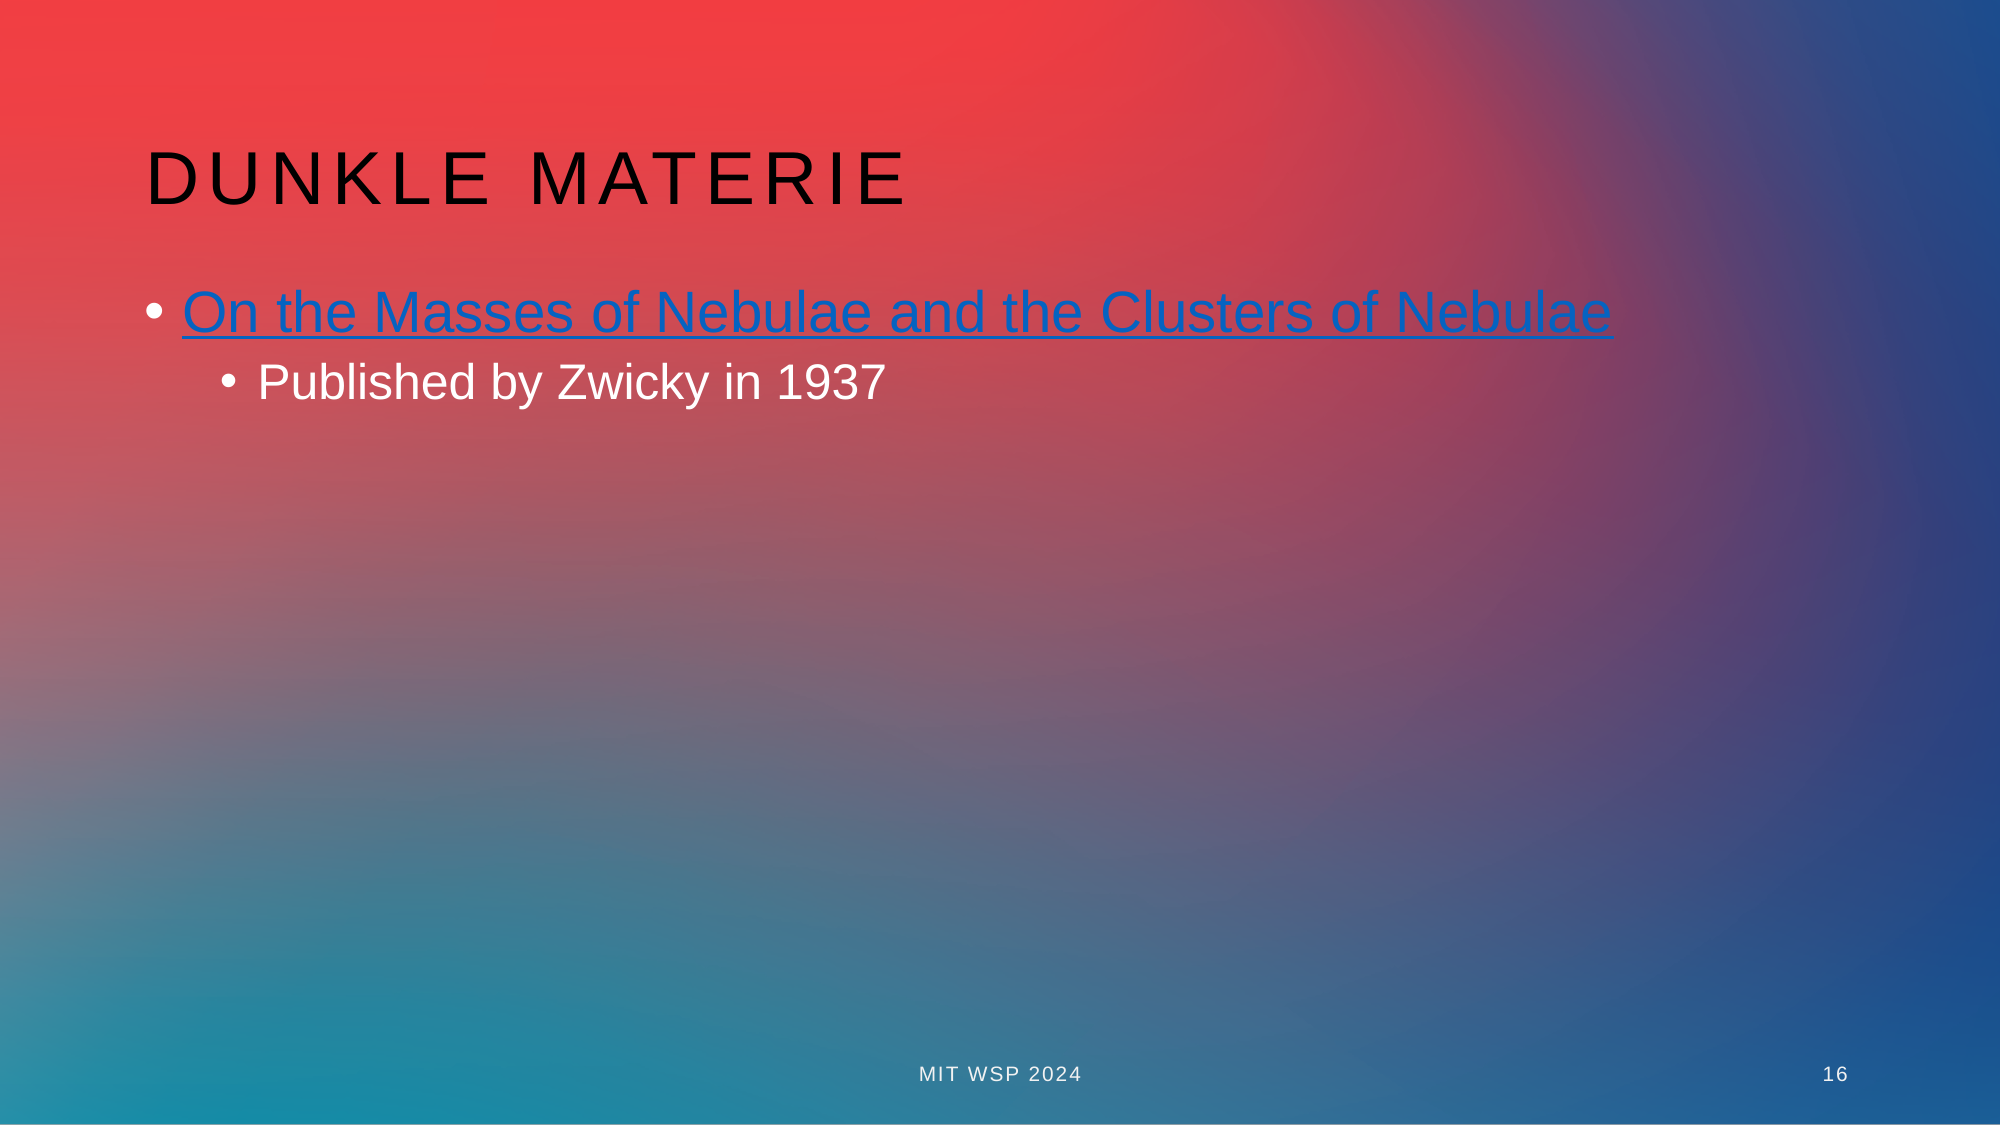

# Dunkle materie
On the Masses of Nebulae and the Clusters of Nebulae
Published by Zwicky in 1937
MIT WSP 2024
16